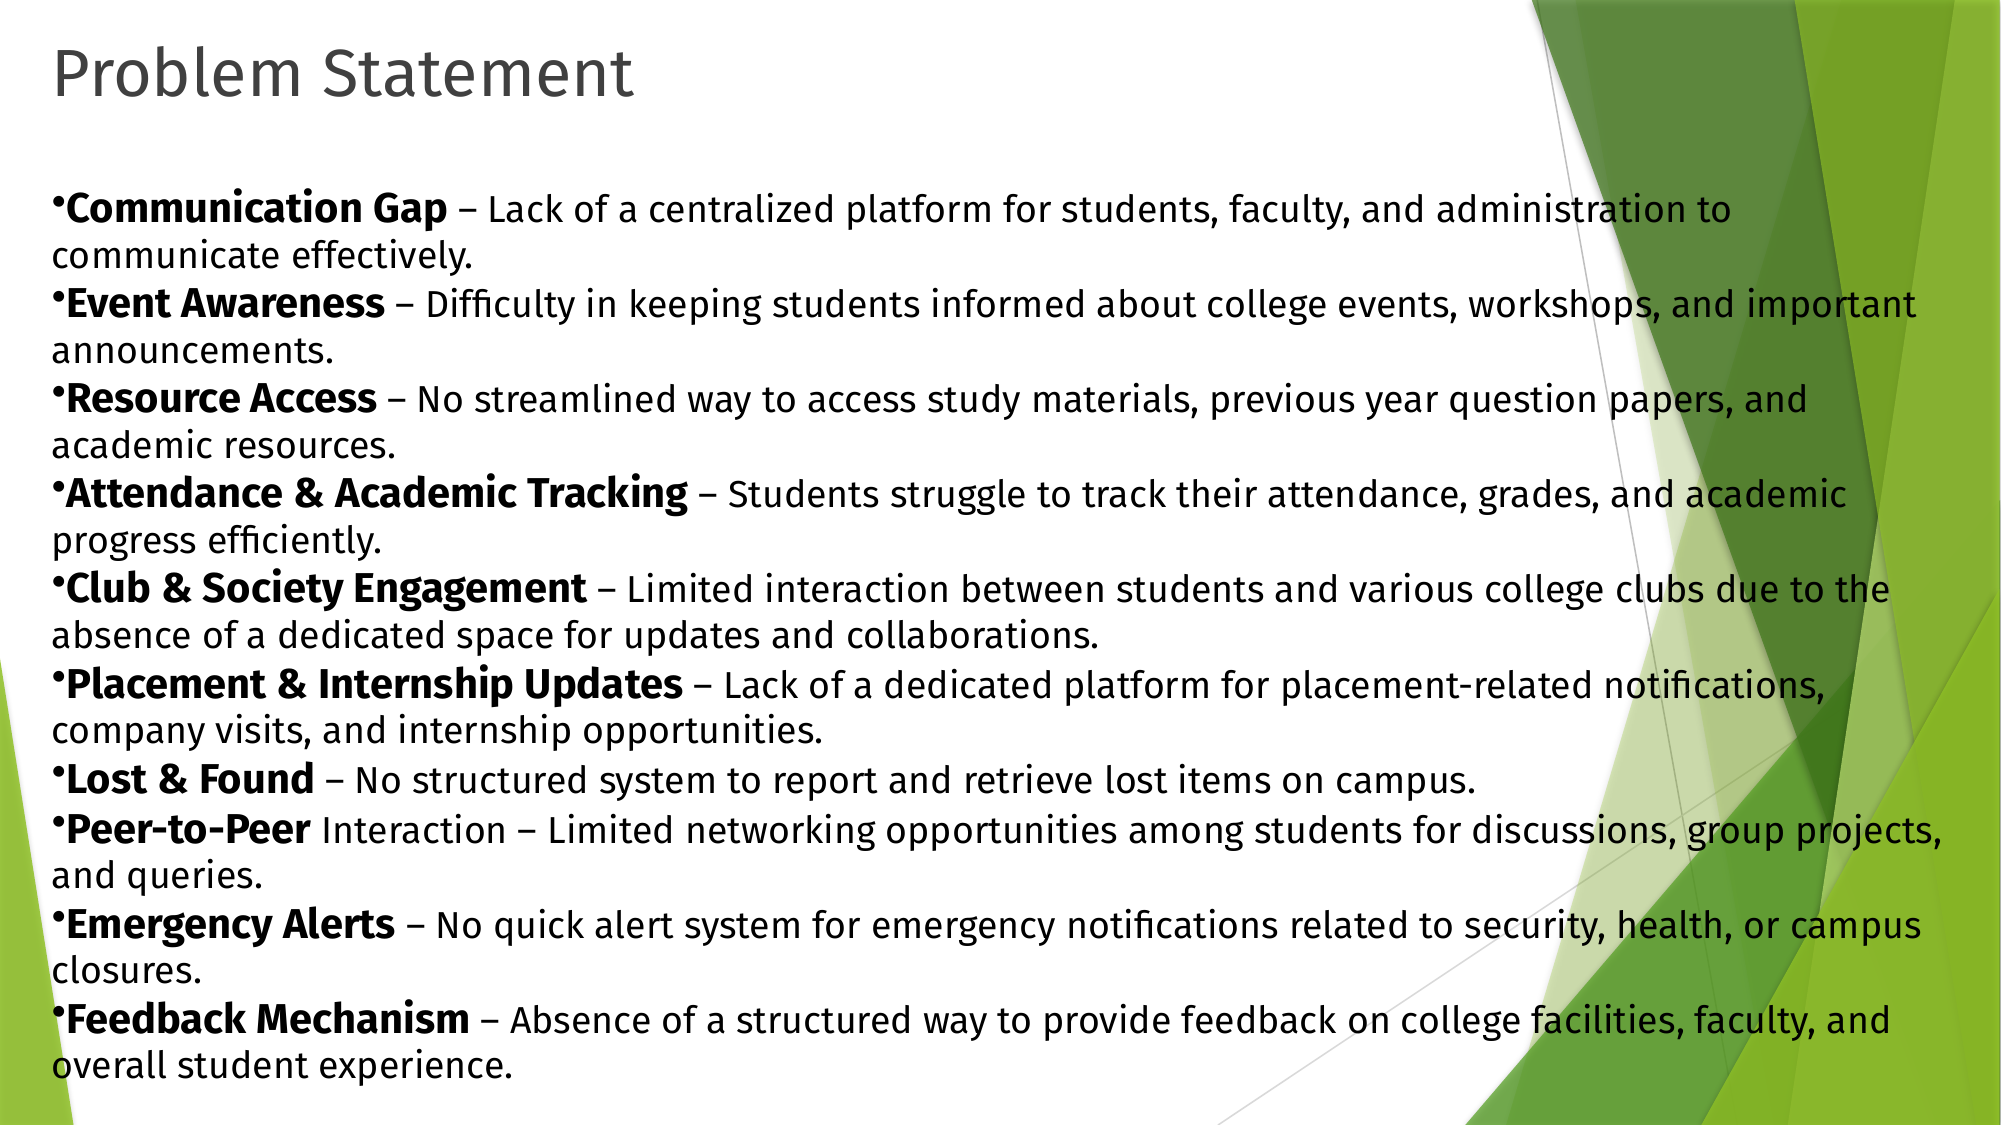

# Problem Statement
Communication Gap – Lack of a centralized platform for students, faculty, and administration to communicate effectively.
Event Awareness – Difficulty in keeping students informed about college events, workshops, and important announcements.
Resource Access – No streamlined way to access study materials, previous year question papers, and academic resources.
Attendance & Academic Tracking – Students struggle to track their attendance, grades, and academic progress efficiently.
Club & Society Engagement – Limited interaction between students and various college clubs due to the absence of a dedicated space for updates and collaborations.
Placement & Internship Updates – Lack of a dedicated platform for placement-related notifications, company visits, and internship opportunities.
Lost & Found – No structured system to report and retrieve lost items on campus.
Peer-to-Peer Interaction – Limited networking opportunities among students for discussions, group projects, and queries.
Emergency Alerts – No quick alert system for emergency notifications related to security, health, or campus closures.
Feedback Mechanism – Absence of a structured way to provide feedback on college facilities, faculty, and overall student experience.